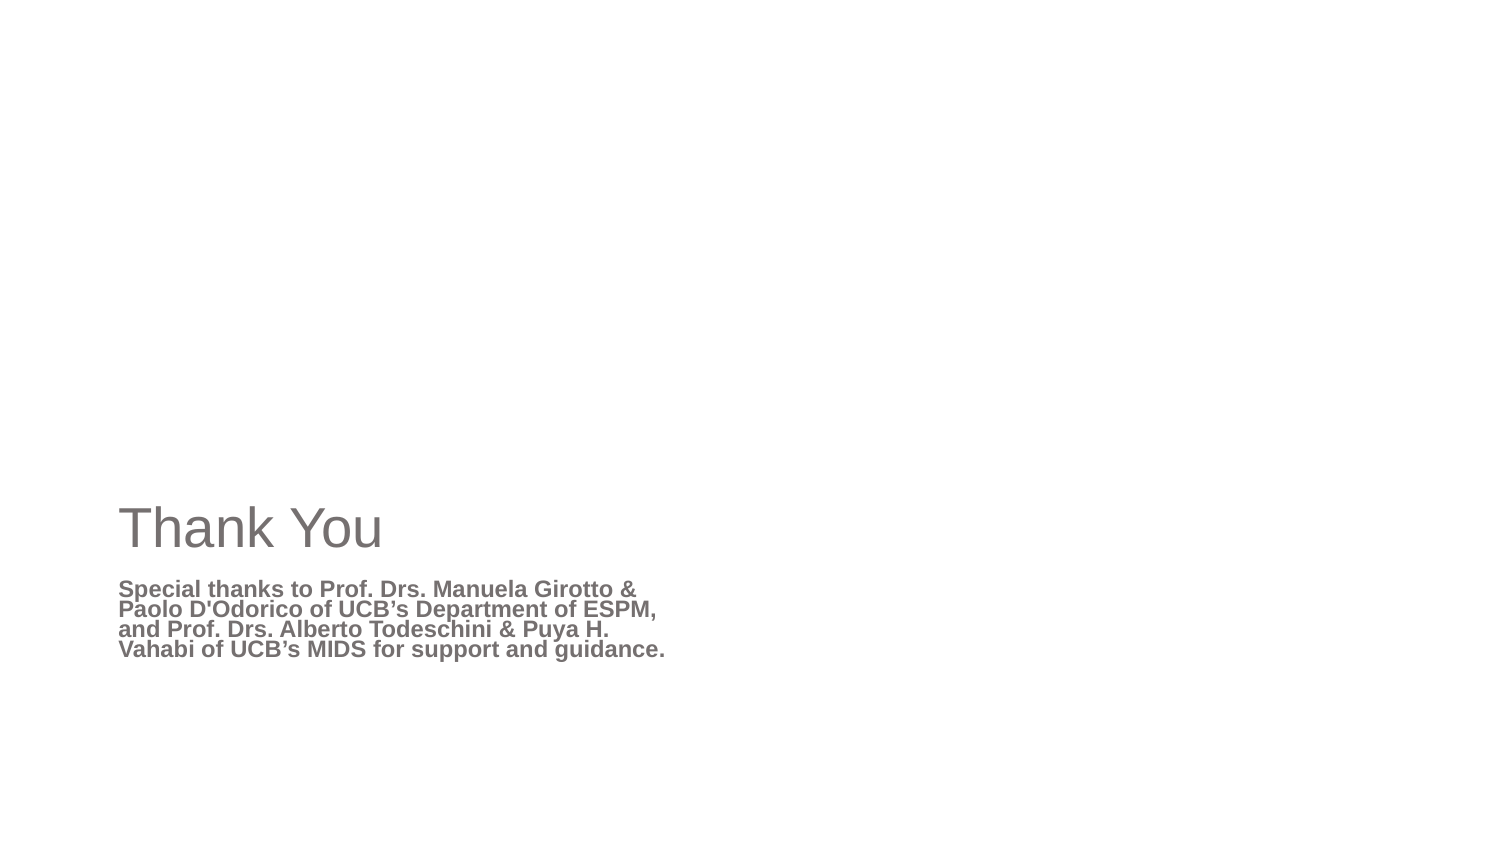

# Thank You
Special thanks to Prof. Drs. Manuela Girotto & Paolo D'Odorico of UCB’s Department of ESPM, and Prof. Drs. Alberto Todeschini & Puya H. Vahabi of UCB’s MIDS for support and guidance.